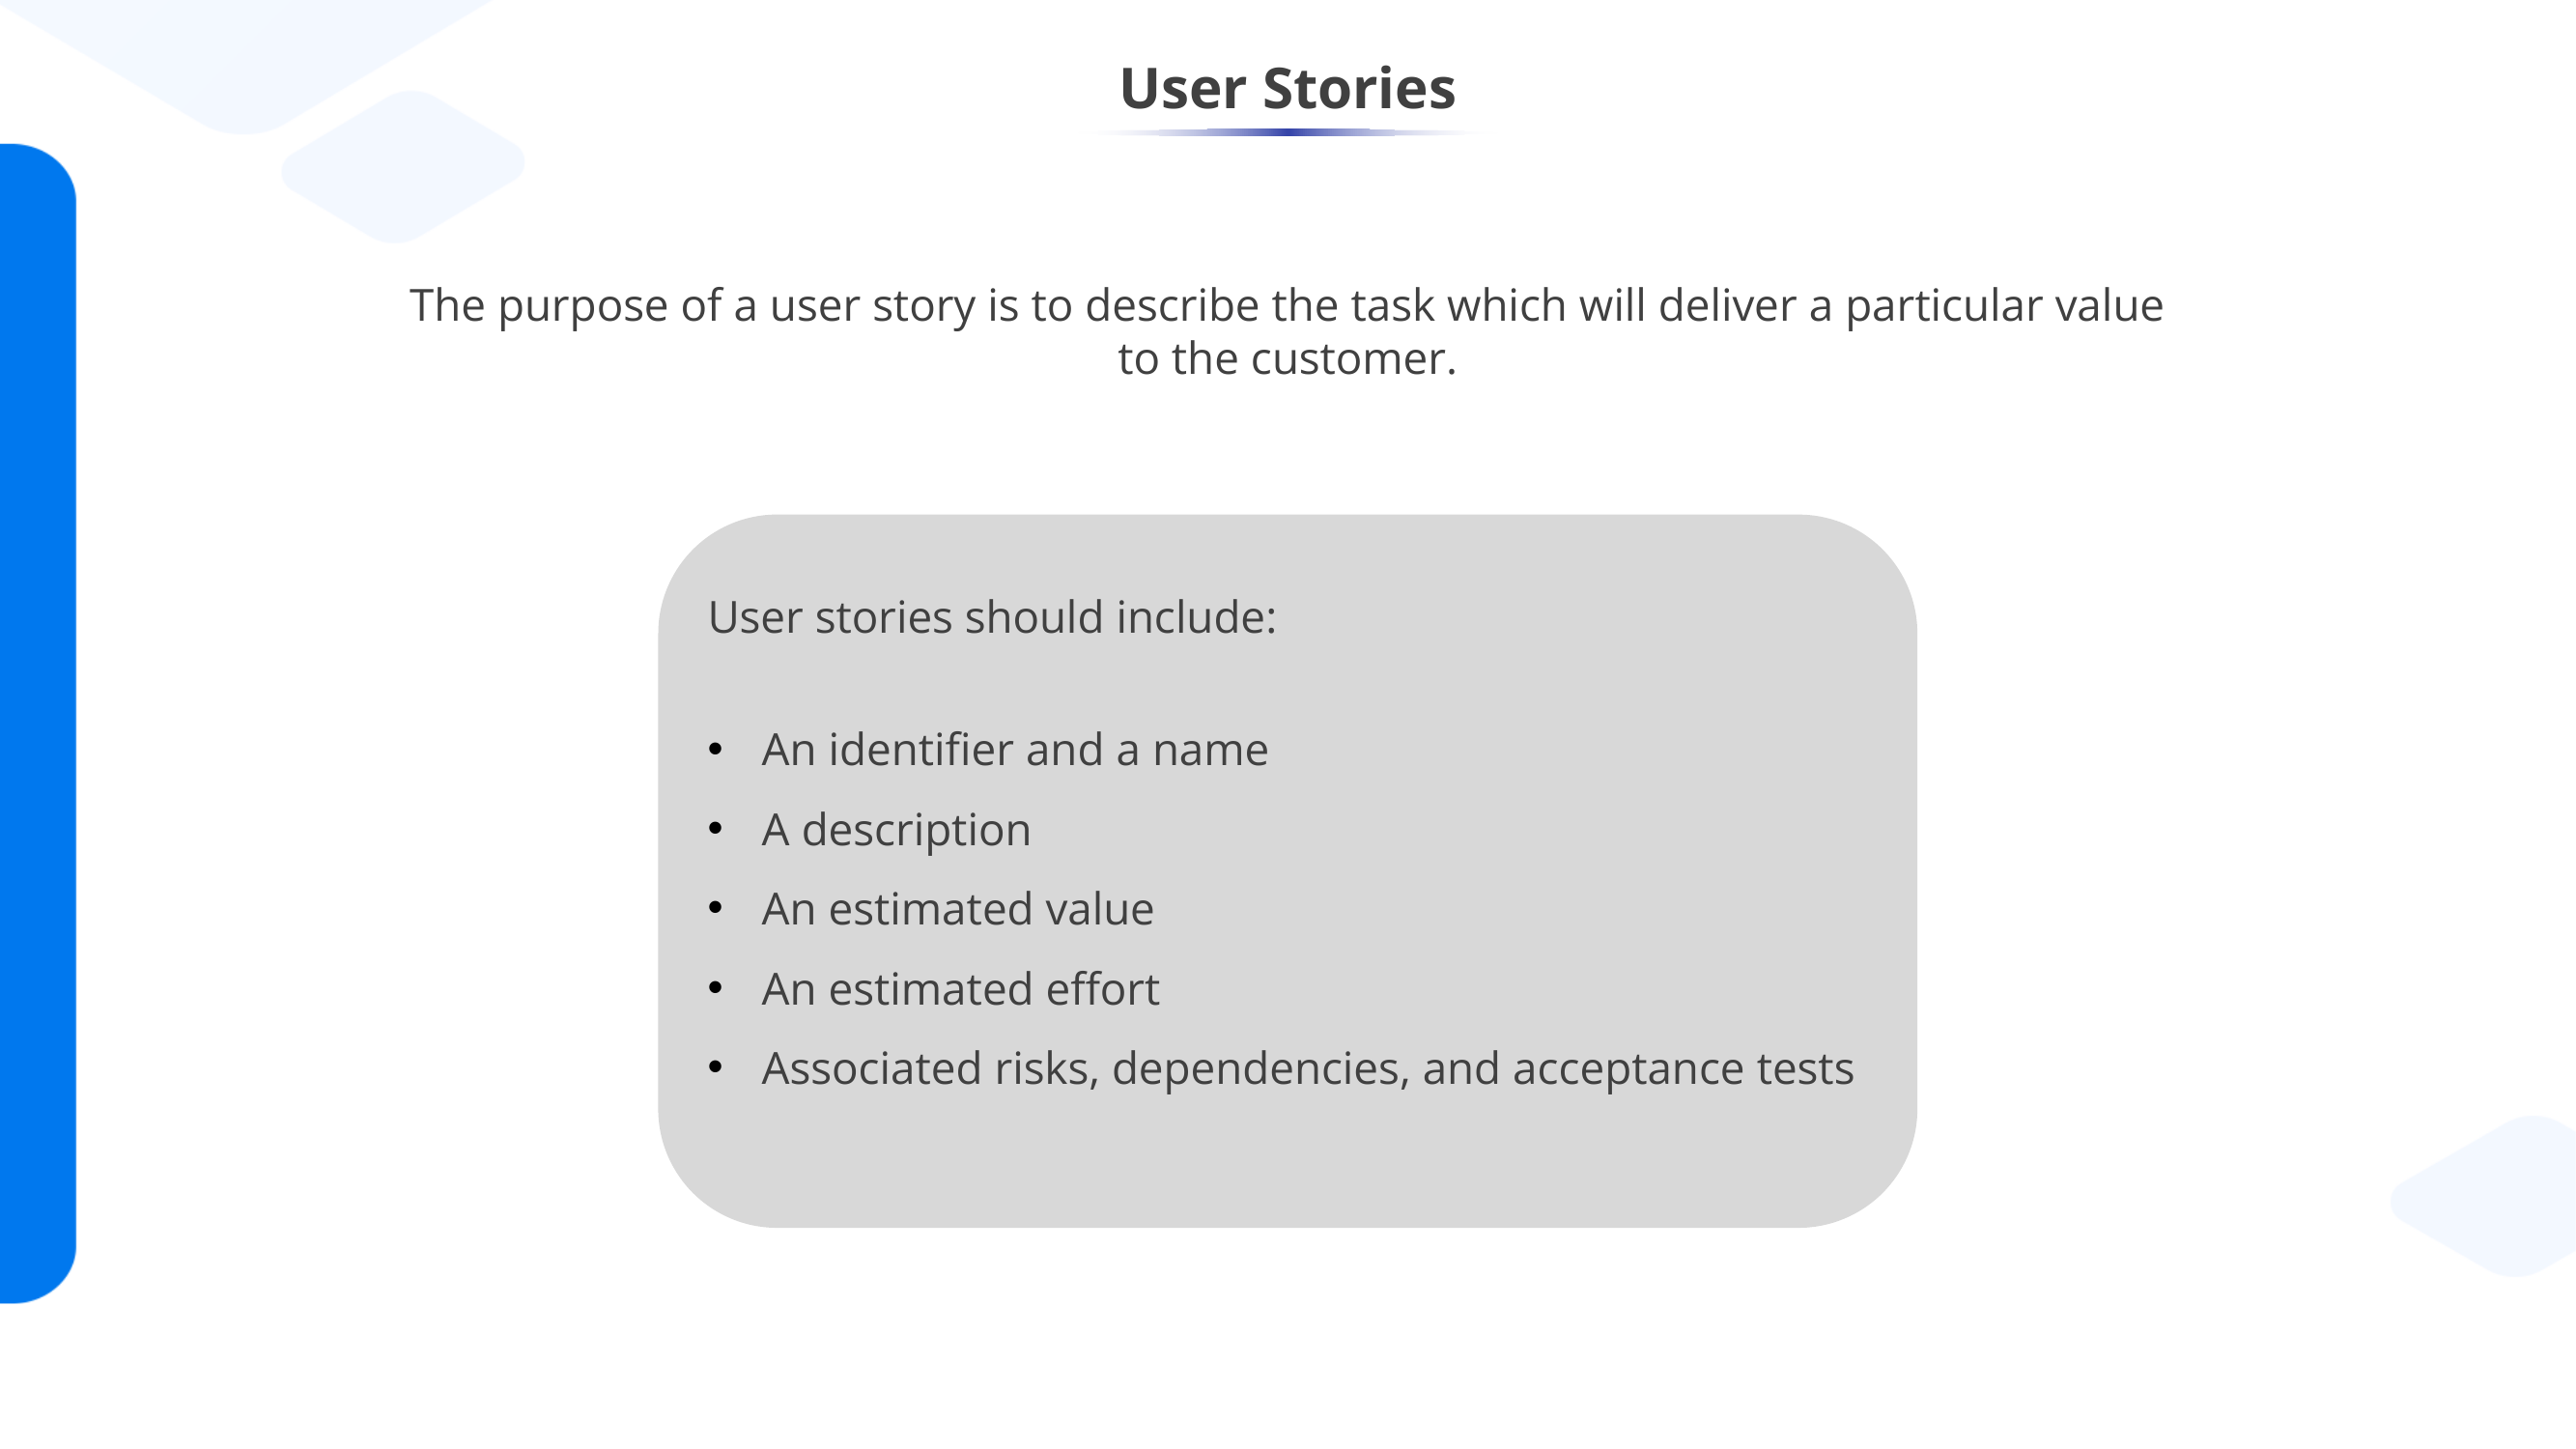

# User Stories

The purpose of a user story is to describe the task which will deliver a particular value to the customer.
User stories should include:

An identifier and a name
A description
An estimated value
An estimated effort
Associated risks, dependencies, and acceptance tests